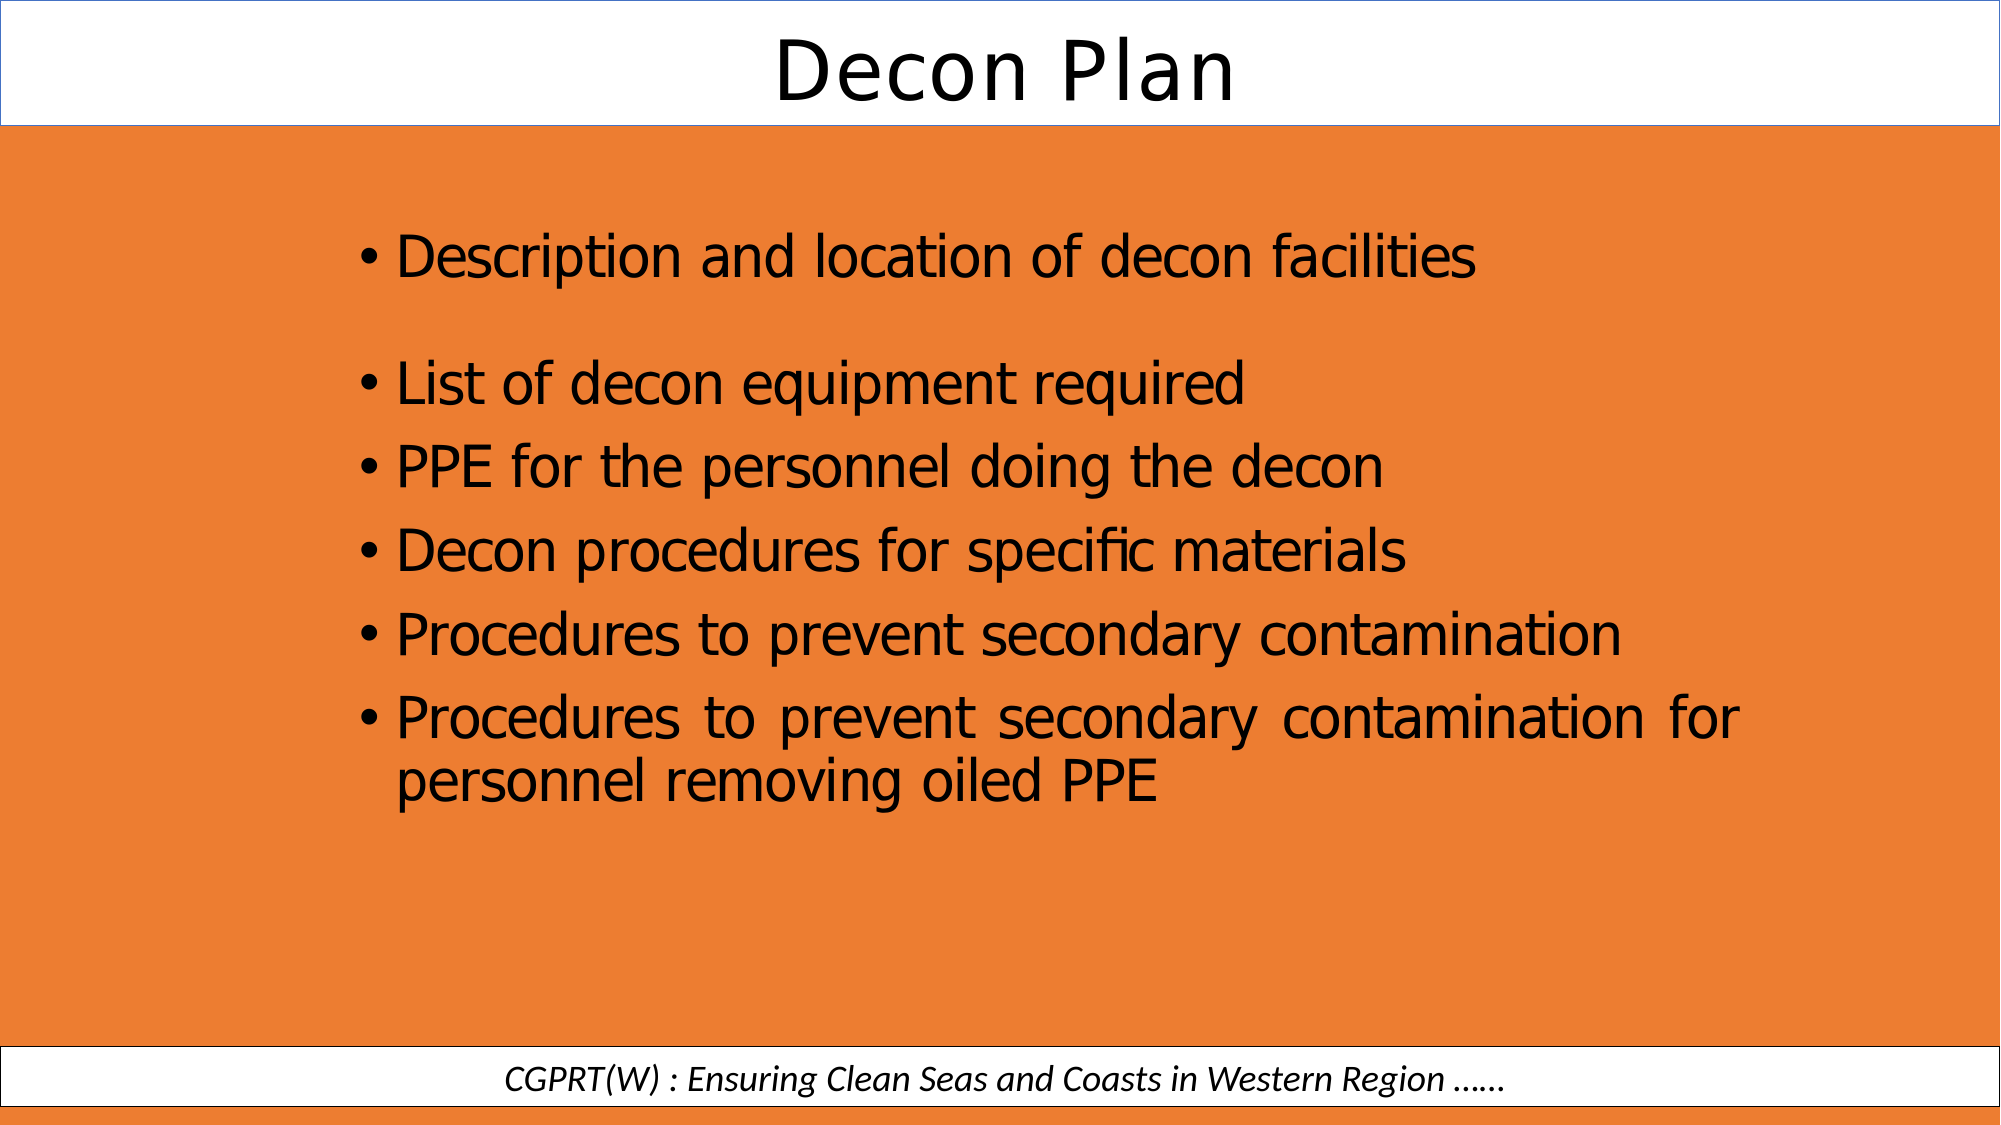

Decon Plan
Description and location of decon facilities
List of decon equipment required
PPE for the personnel doing the decon
Decon procedures for specific materials
Procedures to prevent secondary contamination
Procedures to prevent secondary contamination for personnel removing oiled PPE

 CGPRT(W) : Ensuring Clean Seas and Coasts in Western Region ……